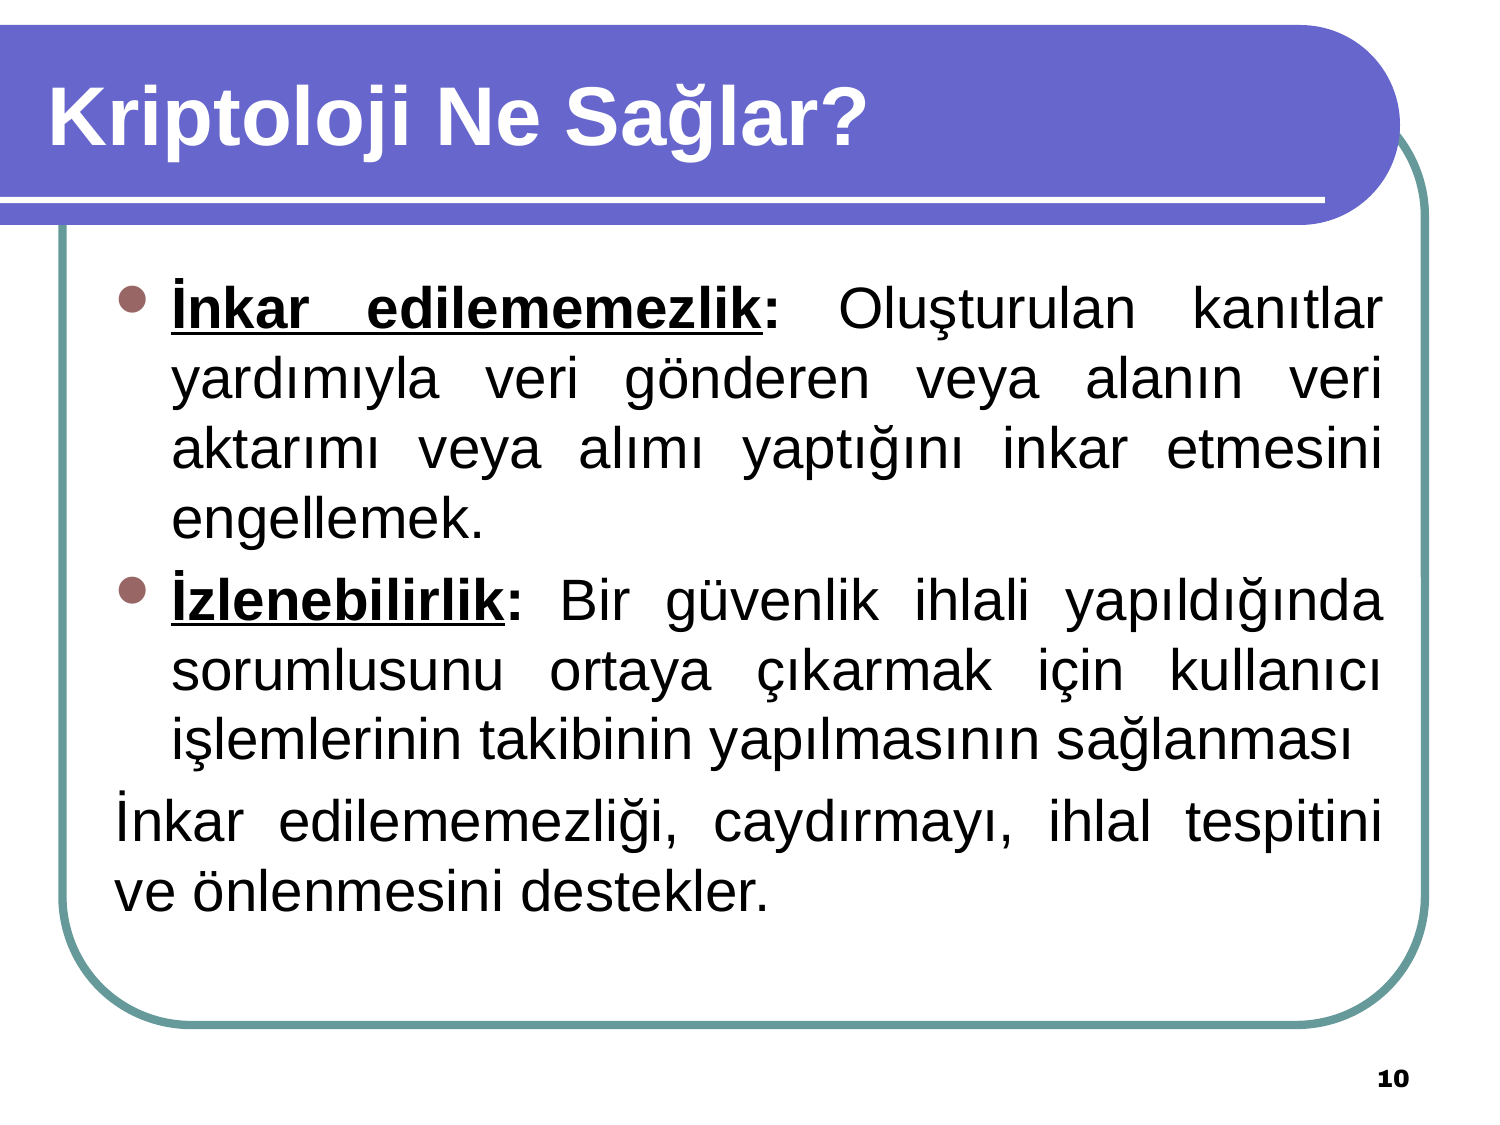

# Kriptoloji Ne Sağlar?
İnkar edilememezlik: Oluşturulan kanıtlar yardımıyla veri gönderen veya alanın veri aktarımı veya alımı yaptığını inkar etmesini engellemek.
İzlenebilirlik: Bir güvenlik ihlali yapıldığında sorumlusunu ortaya çıkarmak için kullanıcı işlemlerinin takibinin yapılmasının sağlanması
İnkar edilememezliği, caydırmayı, ihlal tespitini ve önlenmesini destekler.
10